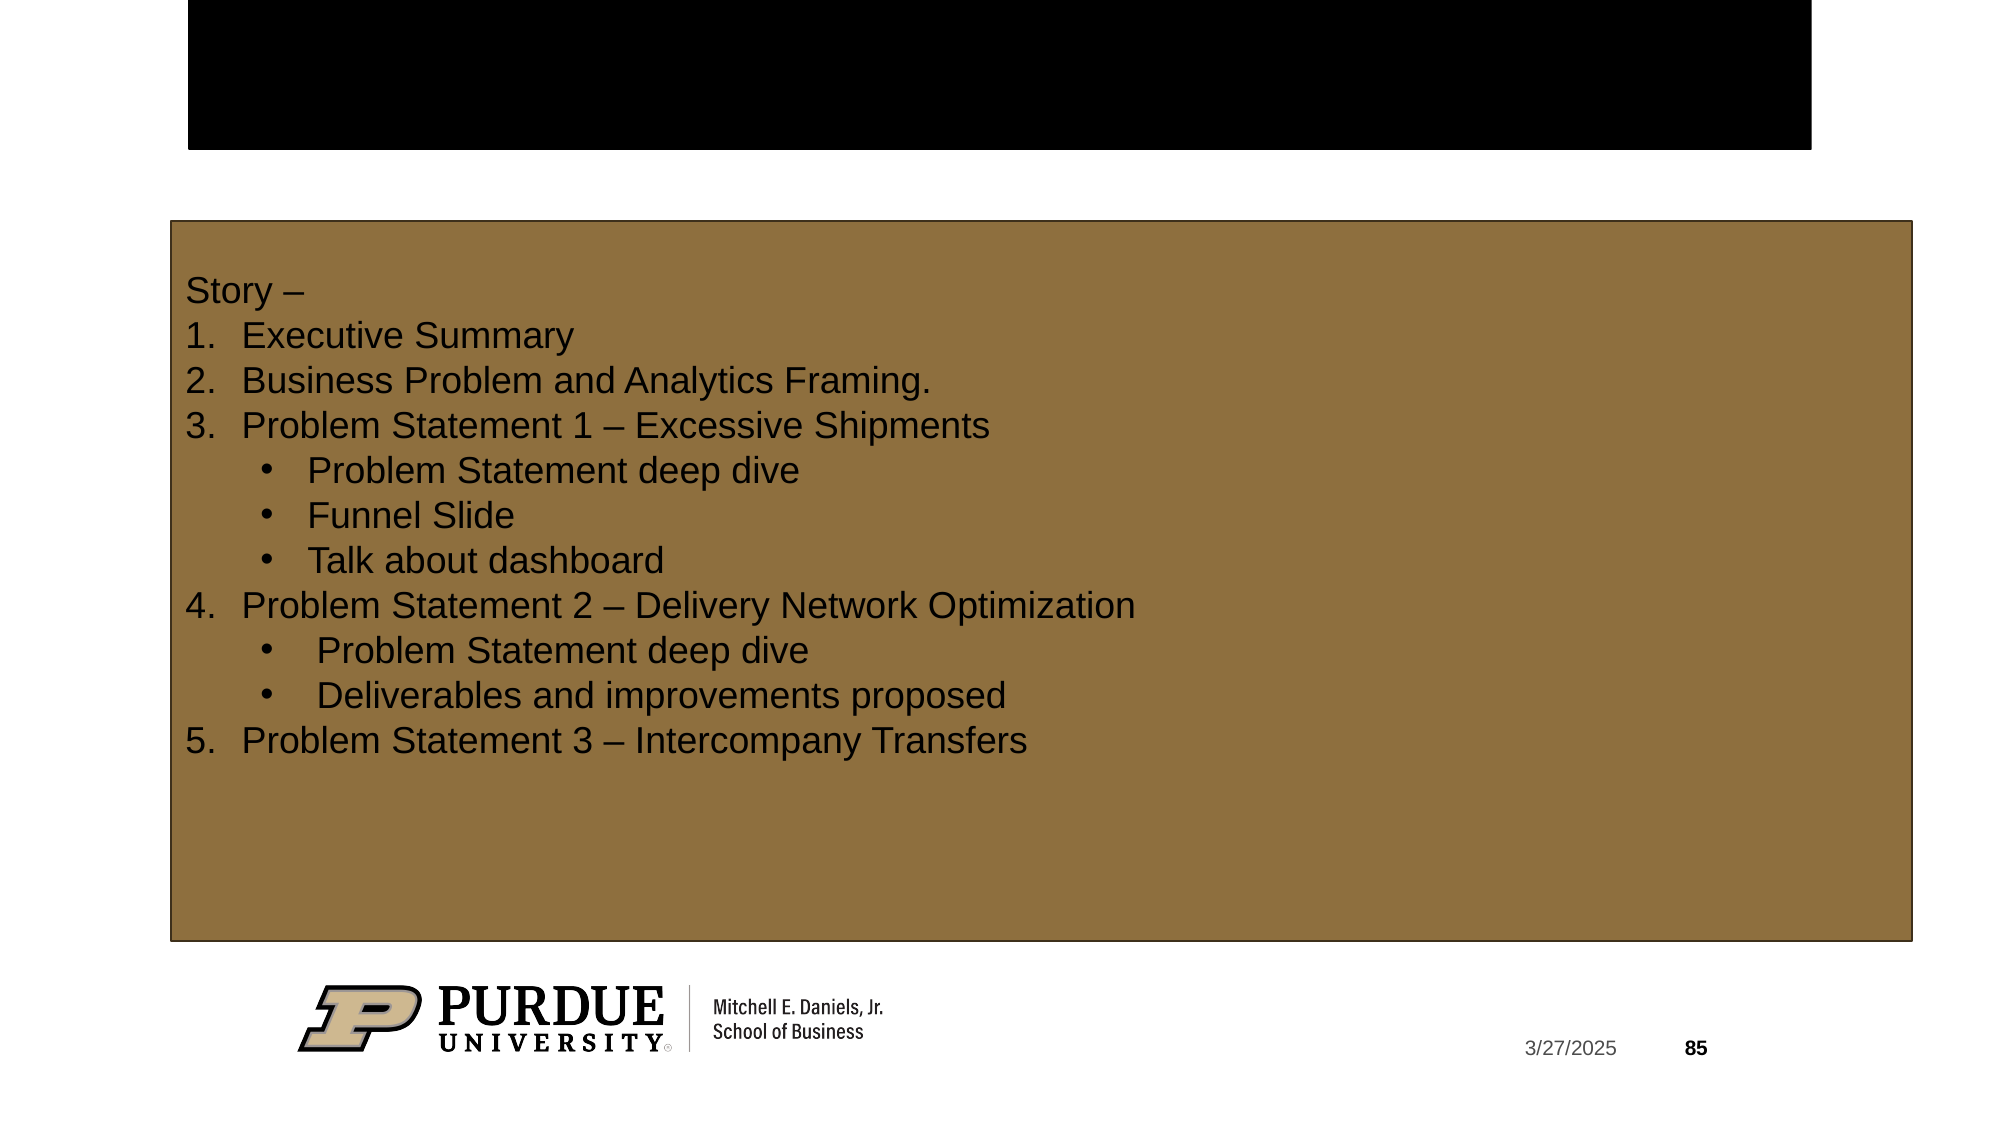

#
Story –
Executive Summary
Business Problem and Analytics Framing.
Problem Statement 1 – Excessive Shipments
Problem Statement deep dive
Funnel Slide
Talk about dashboard
Problem Statement 2 – Delivery Network Optimization
Problem Statement deep dive
Deliverables and improvements proposed
Problem Statement 3 – Intercompany Transfers

85
3/27/2025